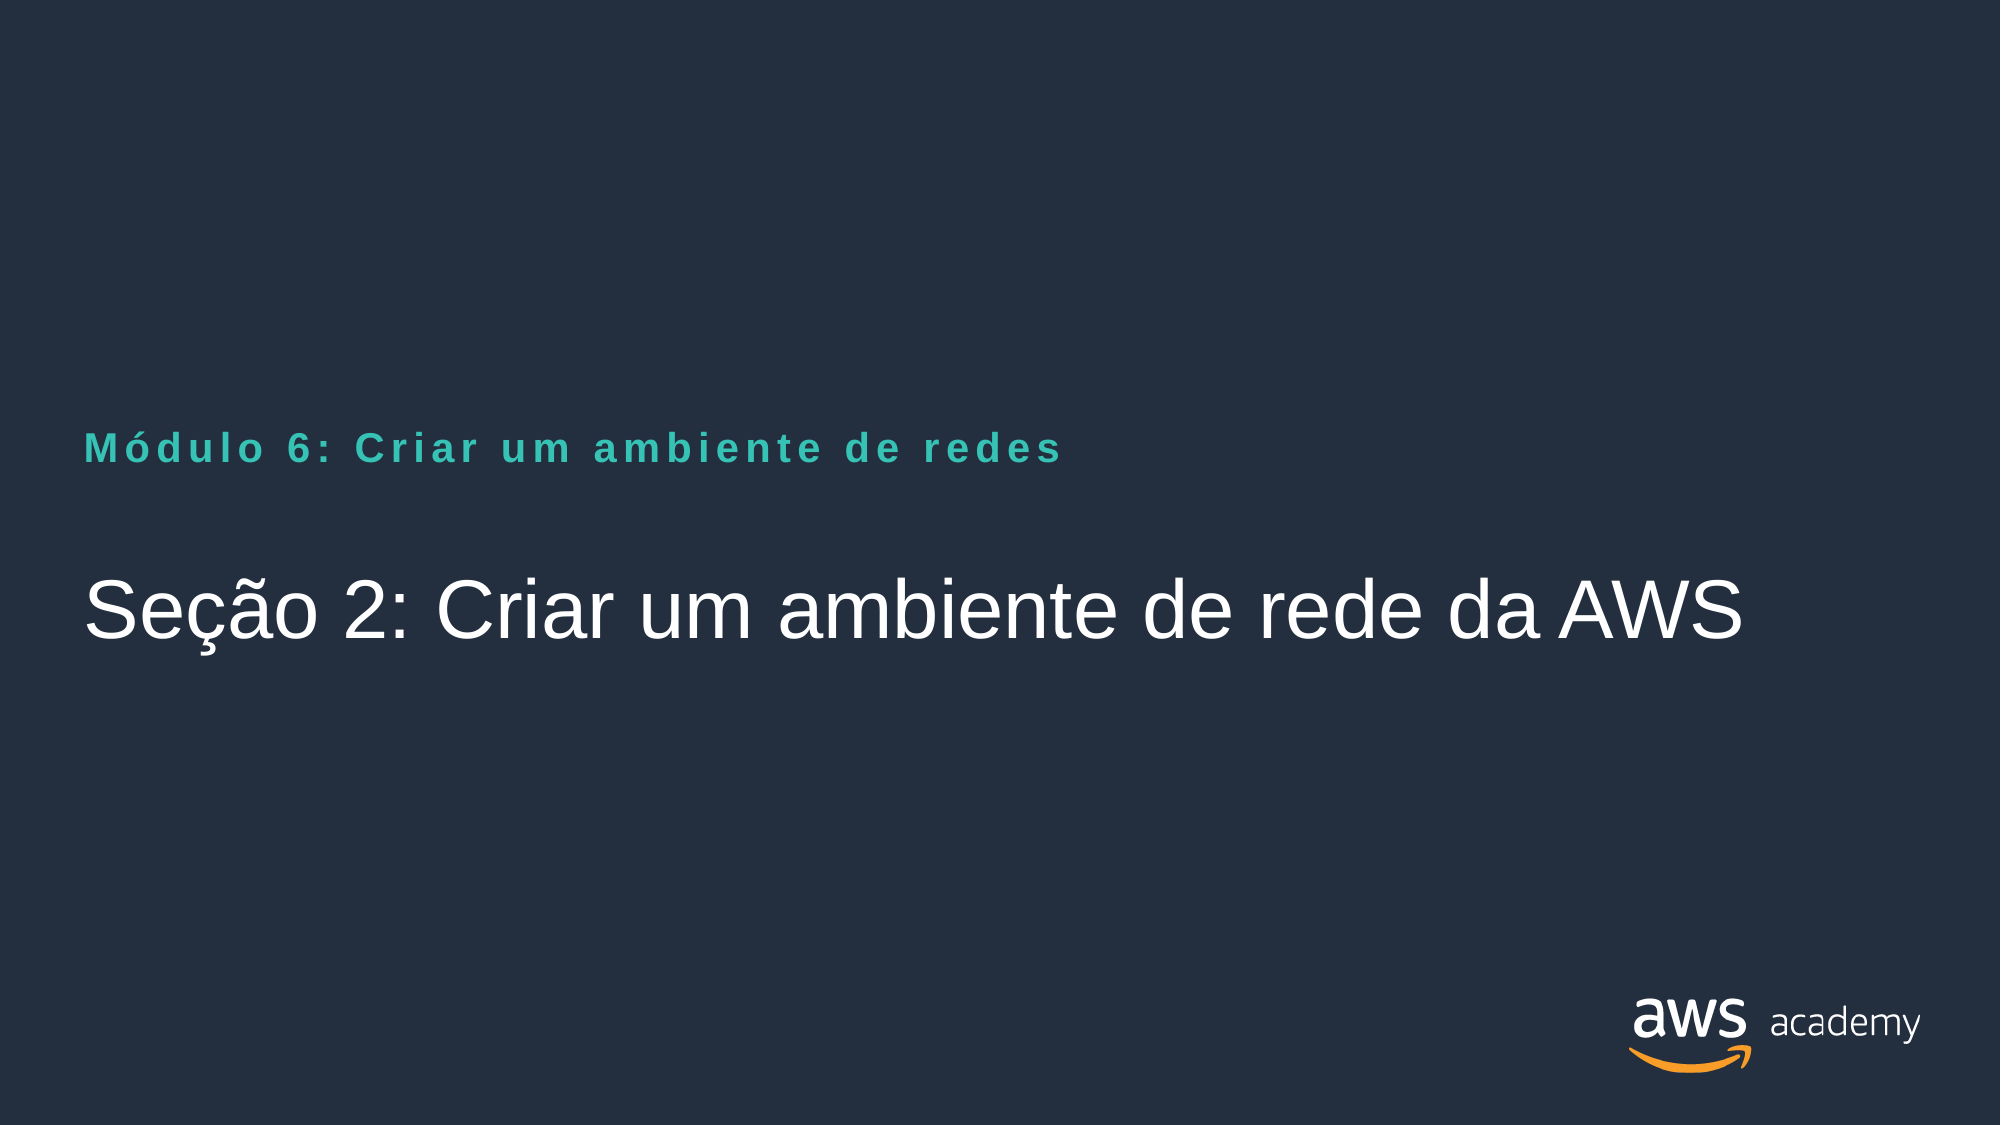

Módulo 6: Criar um ambiente de redes
# Seção 2: Criar um ambiente de rede da AWS